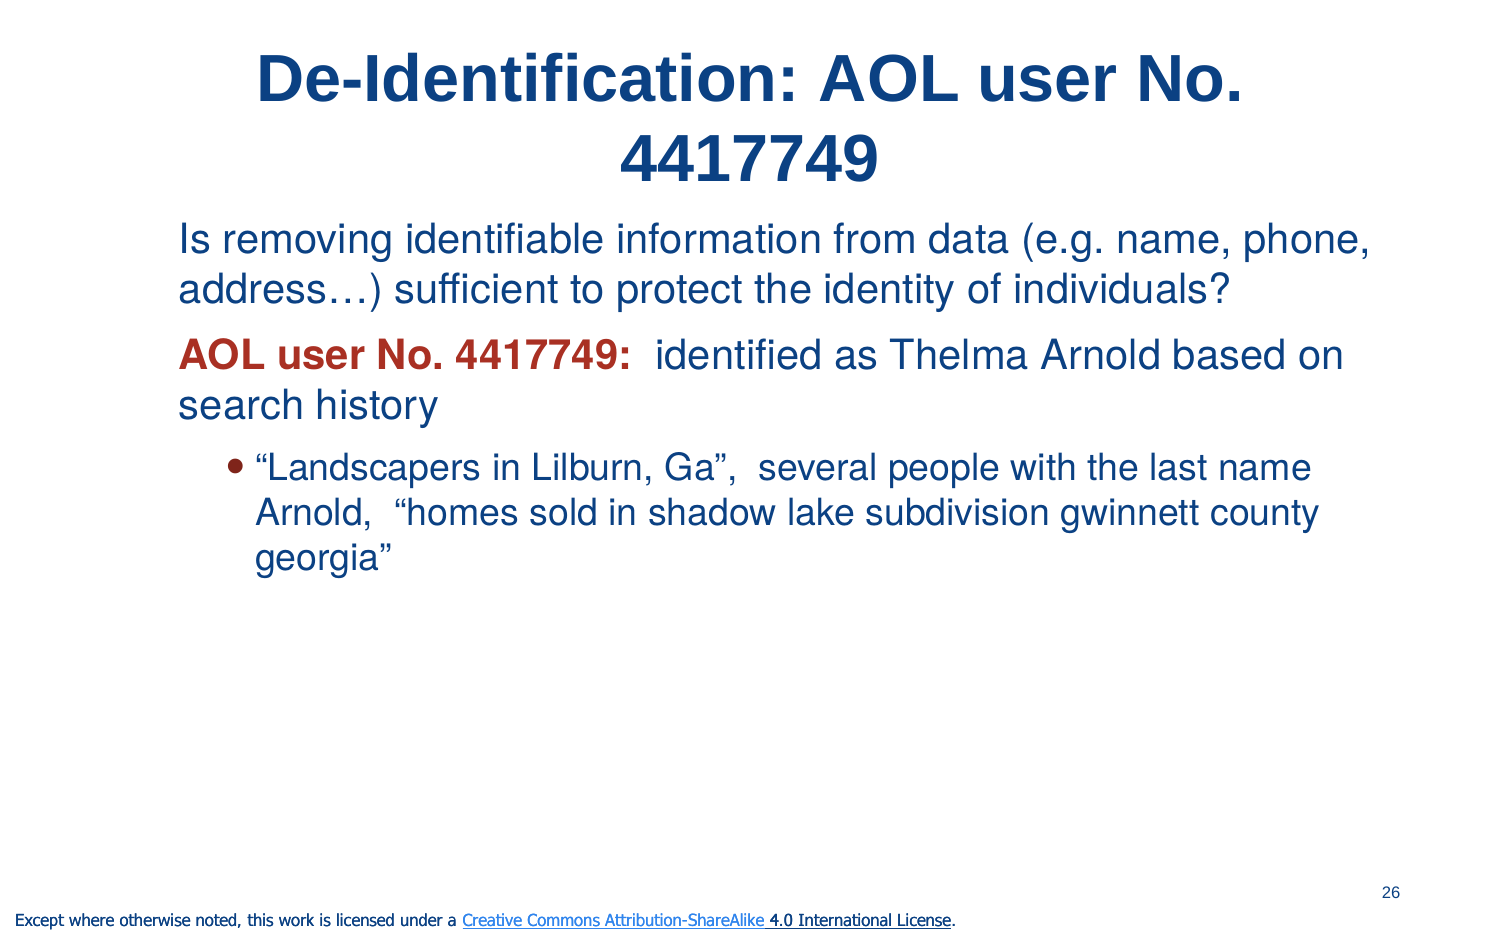

# De-Identification: AOL user No. 4417749
Is removing identifiable information from data (e.g. name, phone, address…) sufficient to protect the identity of individuals?
AOL user No. 4417749:  identified as Thelma Arnold based on search history
“Landscapers in Lilburn, Ga”,  several people with the last name Arnold,  “homes sold in shadow lake subdivision gwinnett county georgia”
26